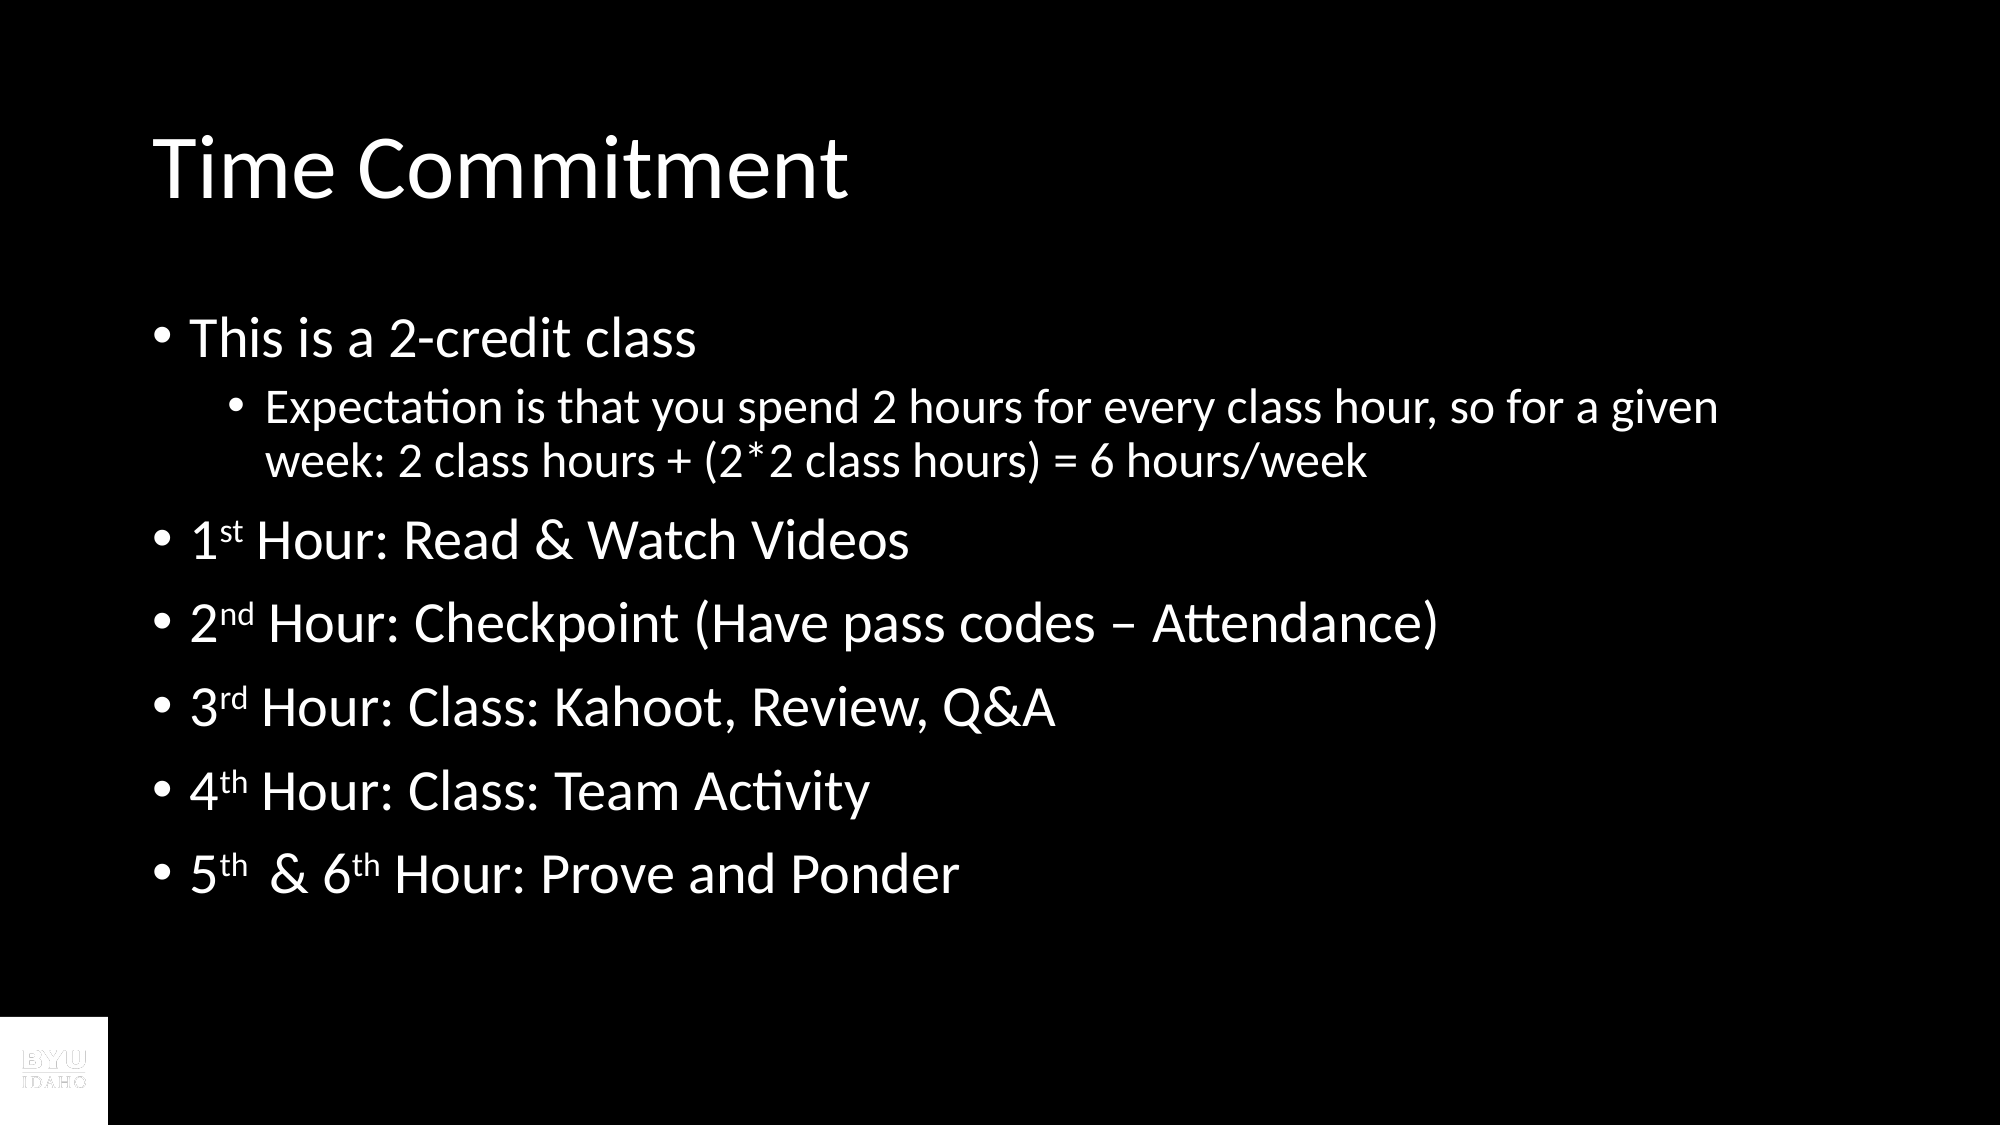

# Time Commitment
This is a 2-credit class
Expectation is that you spend 2 hours for every class hour, so for a given week: 2 class hours + (2*2 class hours) = 6 hours/week
1st Hour: Read & Watch Videos
2nd Hour: Checkpoint (Have pass codes – Attendance)
3rd Hour: Class: Kahoot, Review, Q&A
4th Hour: Class: Team Activity
5th  & 6th Hour: Prove and Ponder